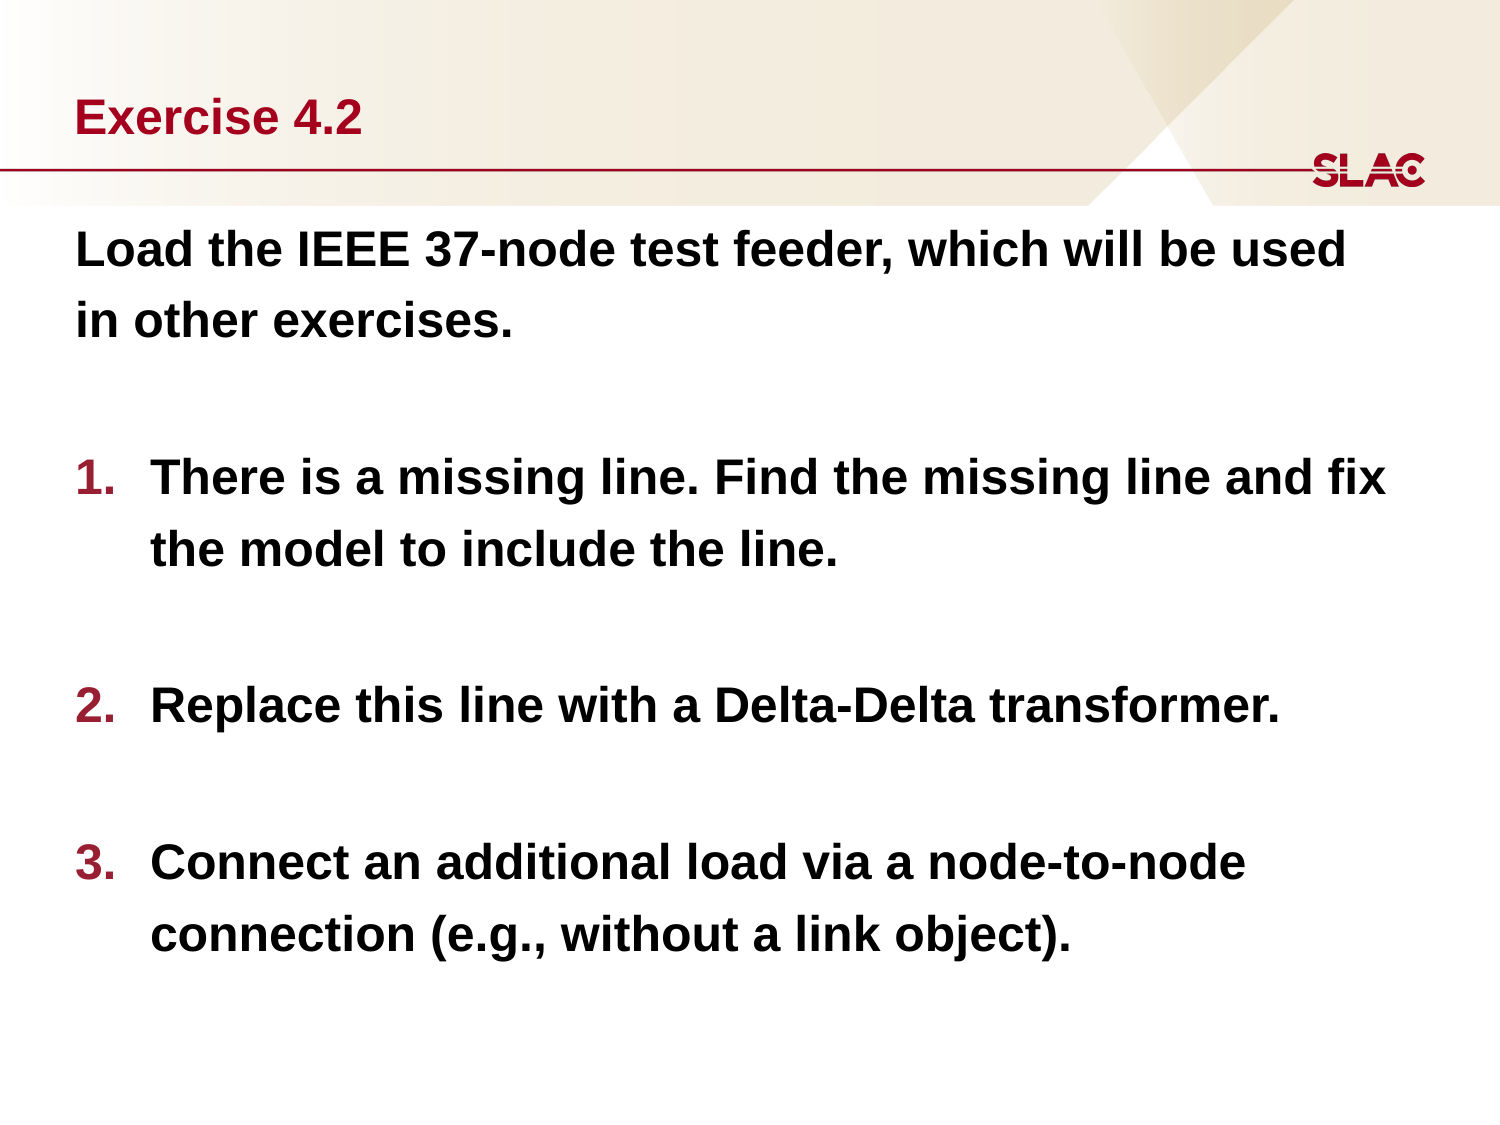

# Exercise 4.2
Load the IEEE 37-node test feeder, which will be used in other exercises.

There is a missing line. Find the missing line and fix the model to include the line.

Replace this line with a Delta-Delta transformer.

Connect an additional load via a node-to-node connection (e.g., without a link object).